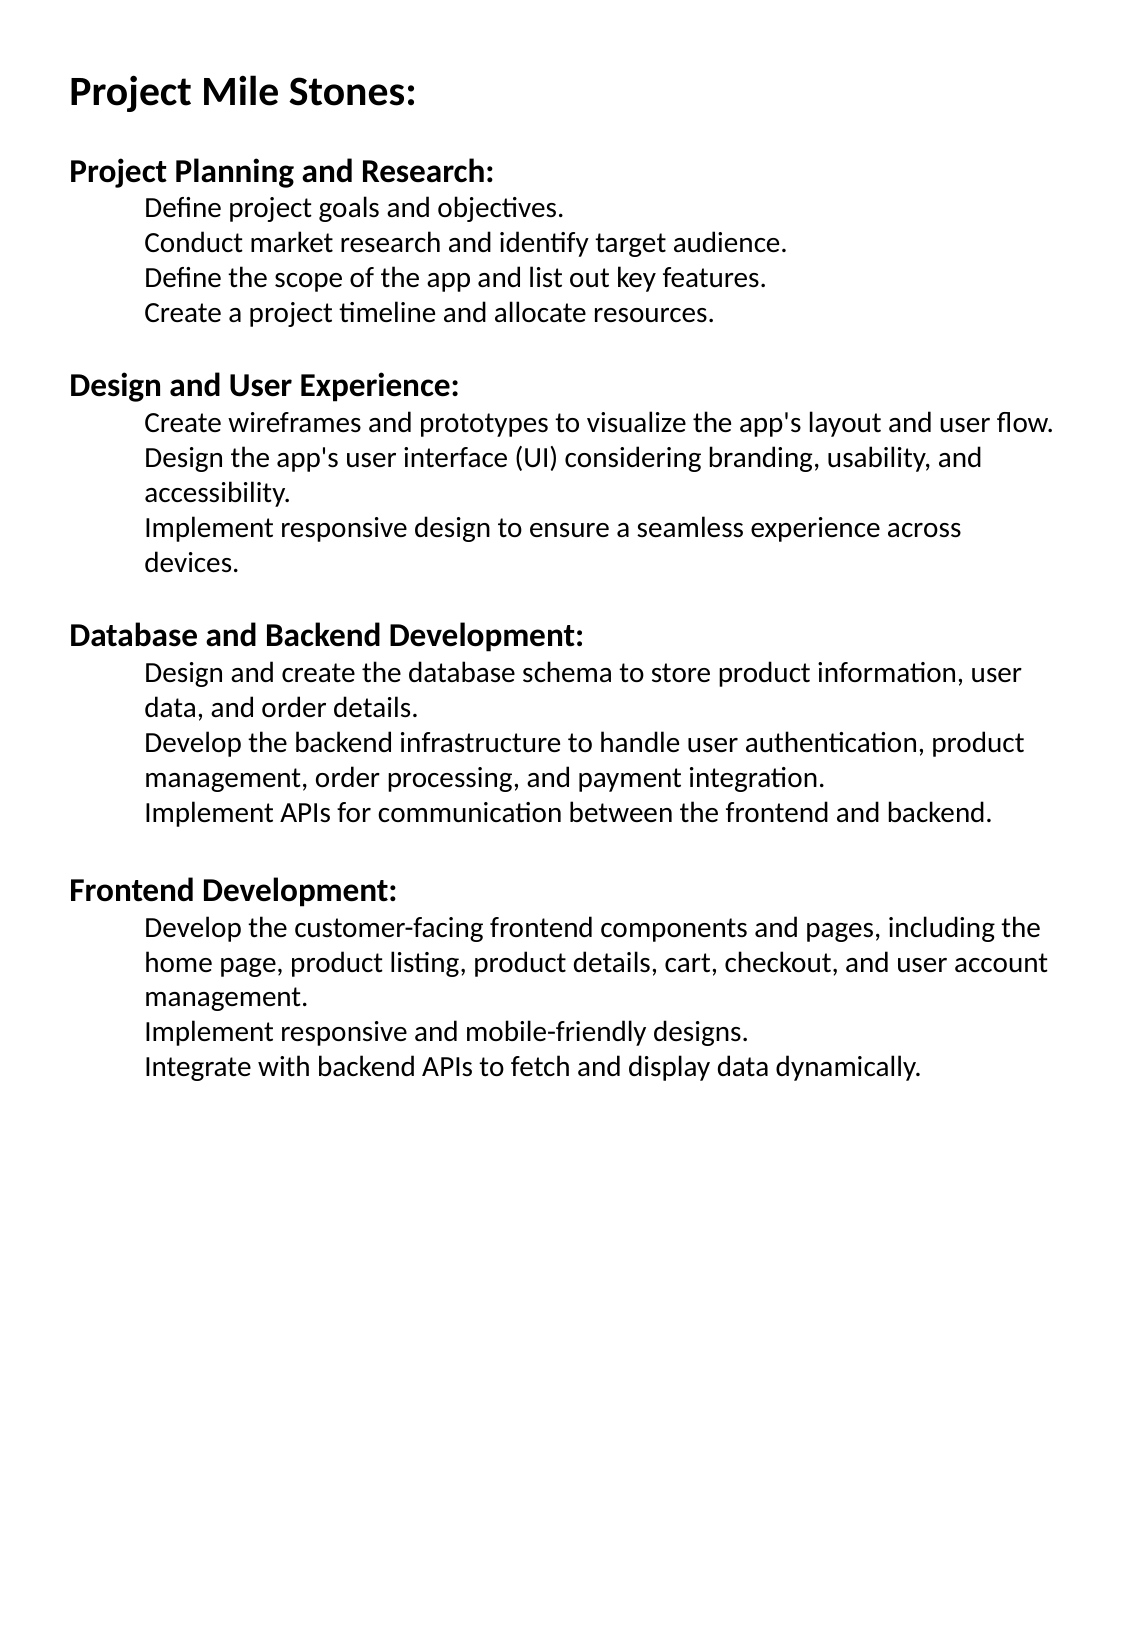

Project Mile Stones:

Project Planning and Research:
Define project goals and objectives.
Conduct market research and identify target audience.
Define the scope of the app and list out key features.
Create a project timeline and allocate resources.

Design and User Experience:
Create wireframes and prototypes to visualize the app's layout and user flow.
Design the app's user interface (UI) considering branding, usability, and accessibility.
Implement responsive design to ensure a seamless experience across devices.

Database and Backend Development:
Design and create the database schema to store product information, user data, and order details.
Develop the backend infrastructure to handle user authentication, product management, order processing, and payment integration.
Implement APIs for communication between the frontend and backend.

Frontend Development:
Develop the customer-facing frontend components and pages, including the home page, product listing, product details, cart, checkout, and user account management.
Implement responsive and mobile-friendly designs.
Integrate with backend APIs to fetch and display data dynamically.